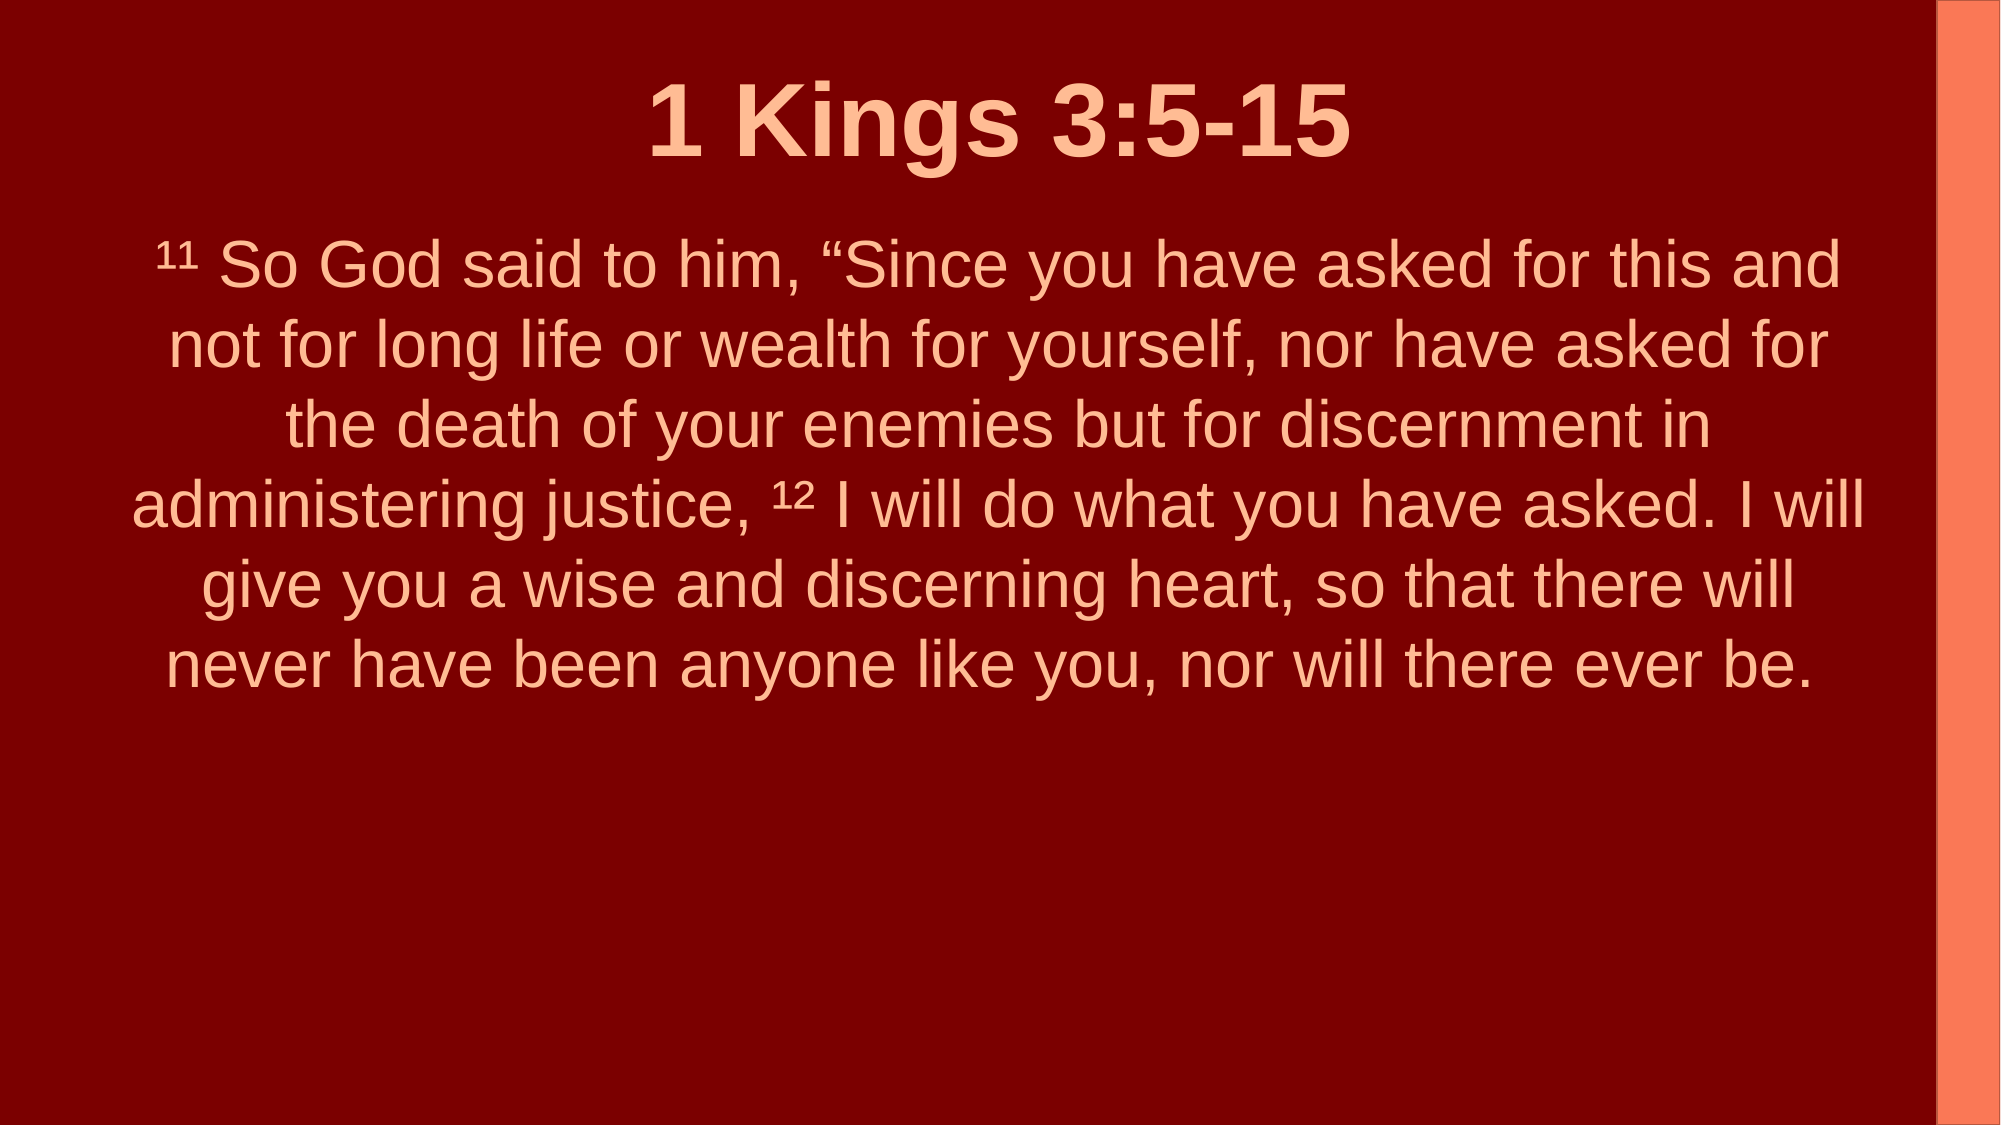

1 Kings 3:5-15
¹¹ So God said to him, “Since you have asked for this and not for long life or wealth for yourself, nor have asked for the death of your enemies but for discernment in administering justice, ¹² I will do what you have asked. I will give you a wise and discerning heart, so that there will never have been anyone like you, nor will there ever be.